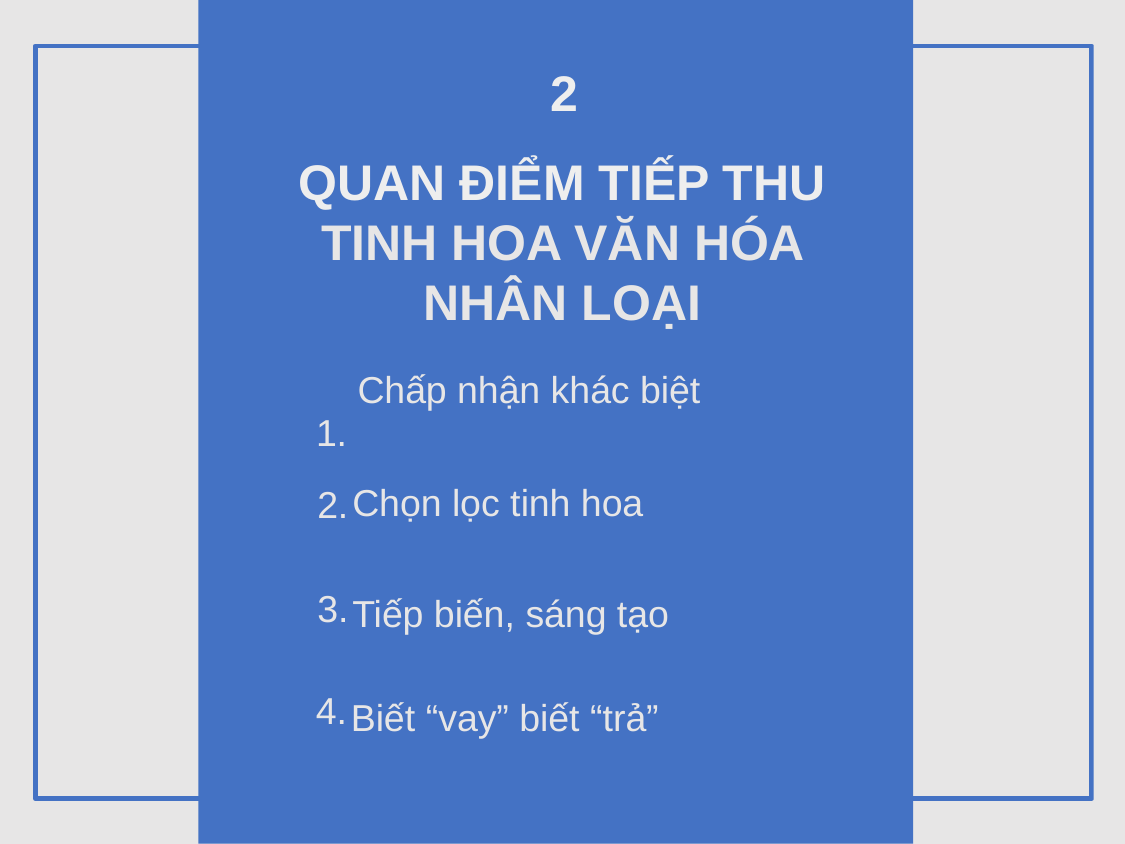

2
1. CƠ SỞ LÝ LUẬN
QUAN ĐIỂM TIẾP THU
TINH HOA VĂN HÓA NHÂN LOẠI
 1.
 Chấp nhận khác biệt
Chọn lọc tinh hoa
2.
3.
Tiếp biến, sáng tạo
4.
Biết “vay” biết “trả”